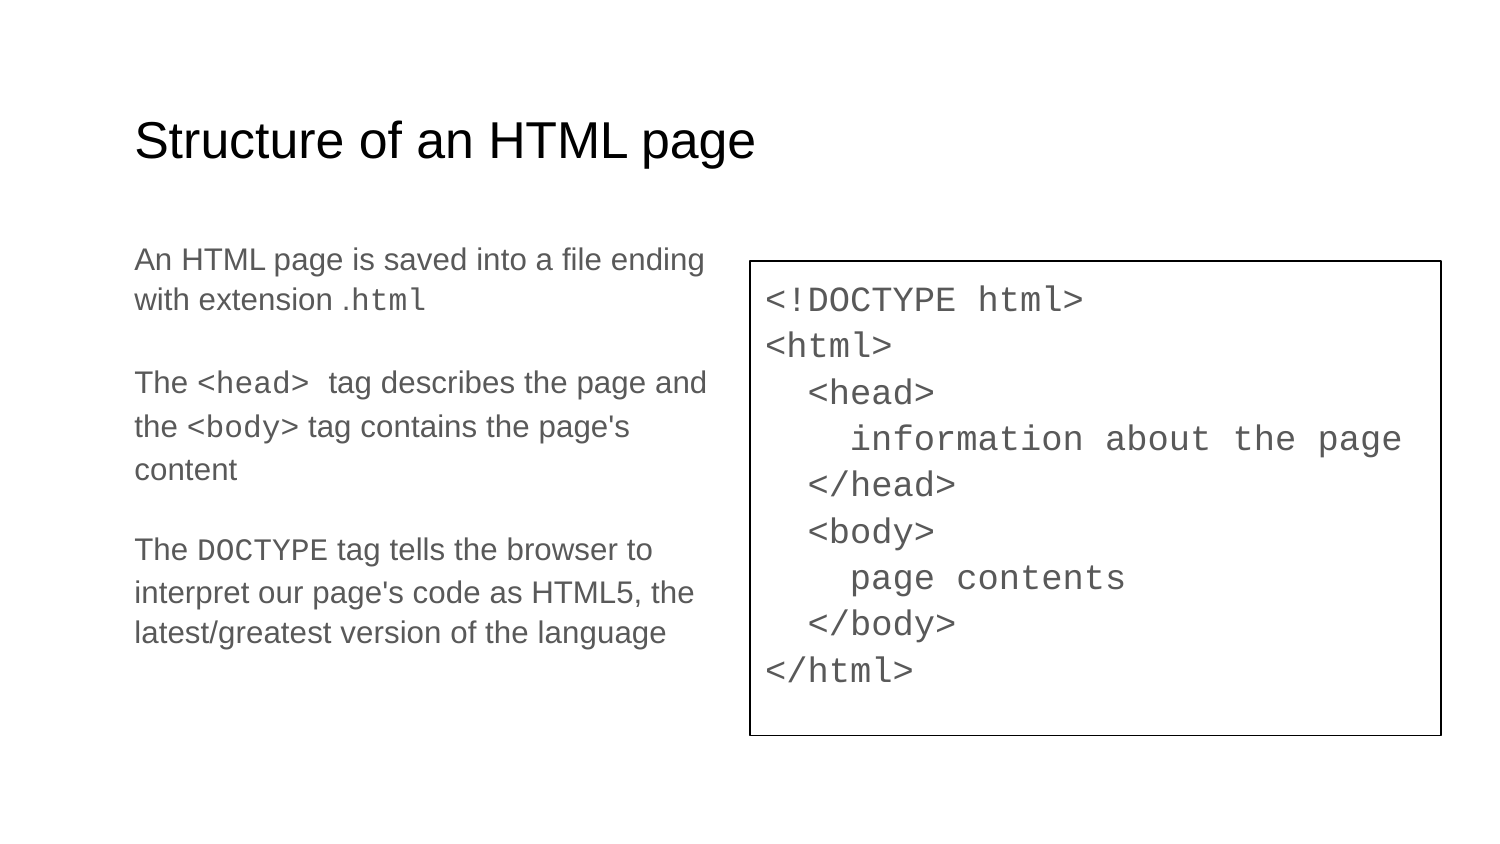

# Structure of an HTML page
An HTML page is saved into a file ending with extension .html

The <head> tag describes the page and the <body> tag contains the page's content

The DOCTYPE tag tells the browser to interpret our page's code as HTML5, the latest/greatest version of the language

<!DOCTYPE html>
<html>
  <head>
    information about the page
  </head>
  <body>
    page contents
  </body>
</html>